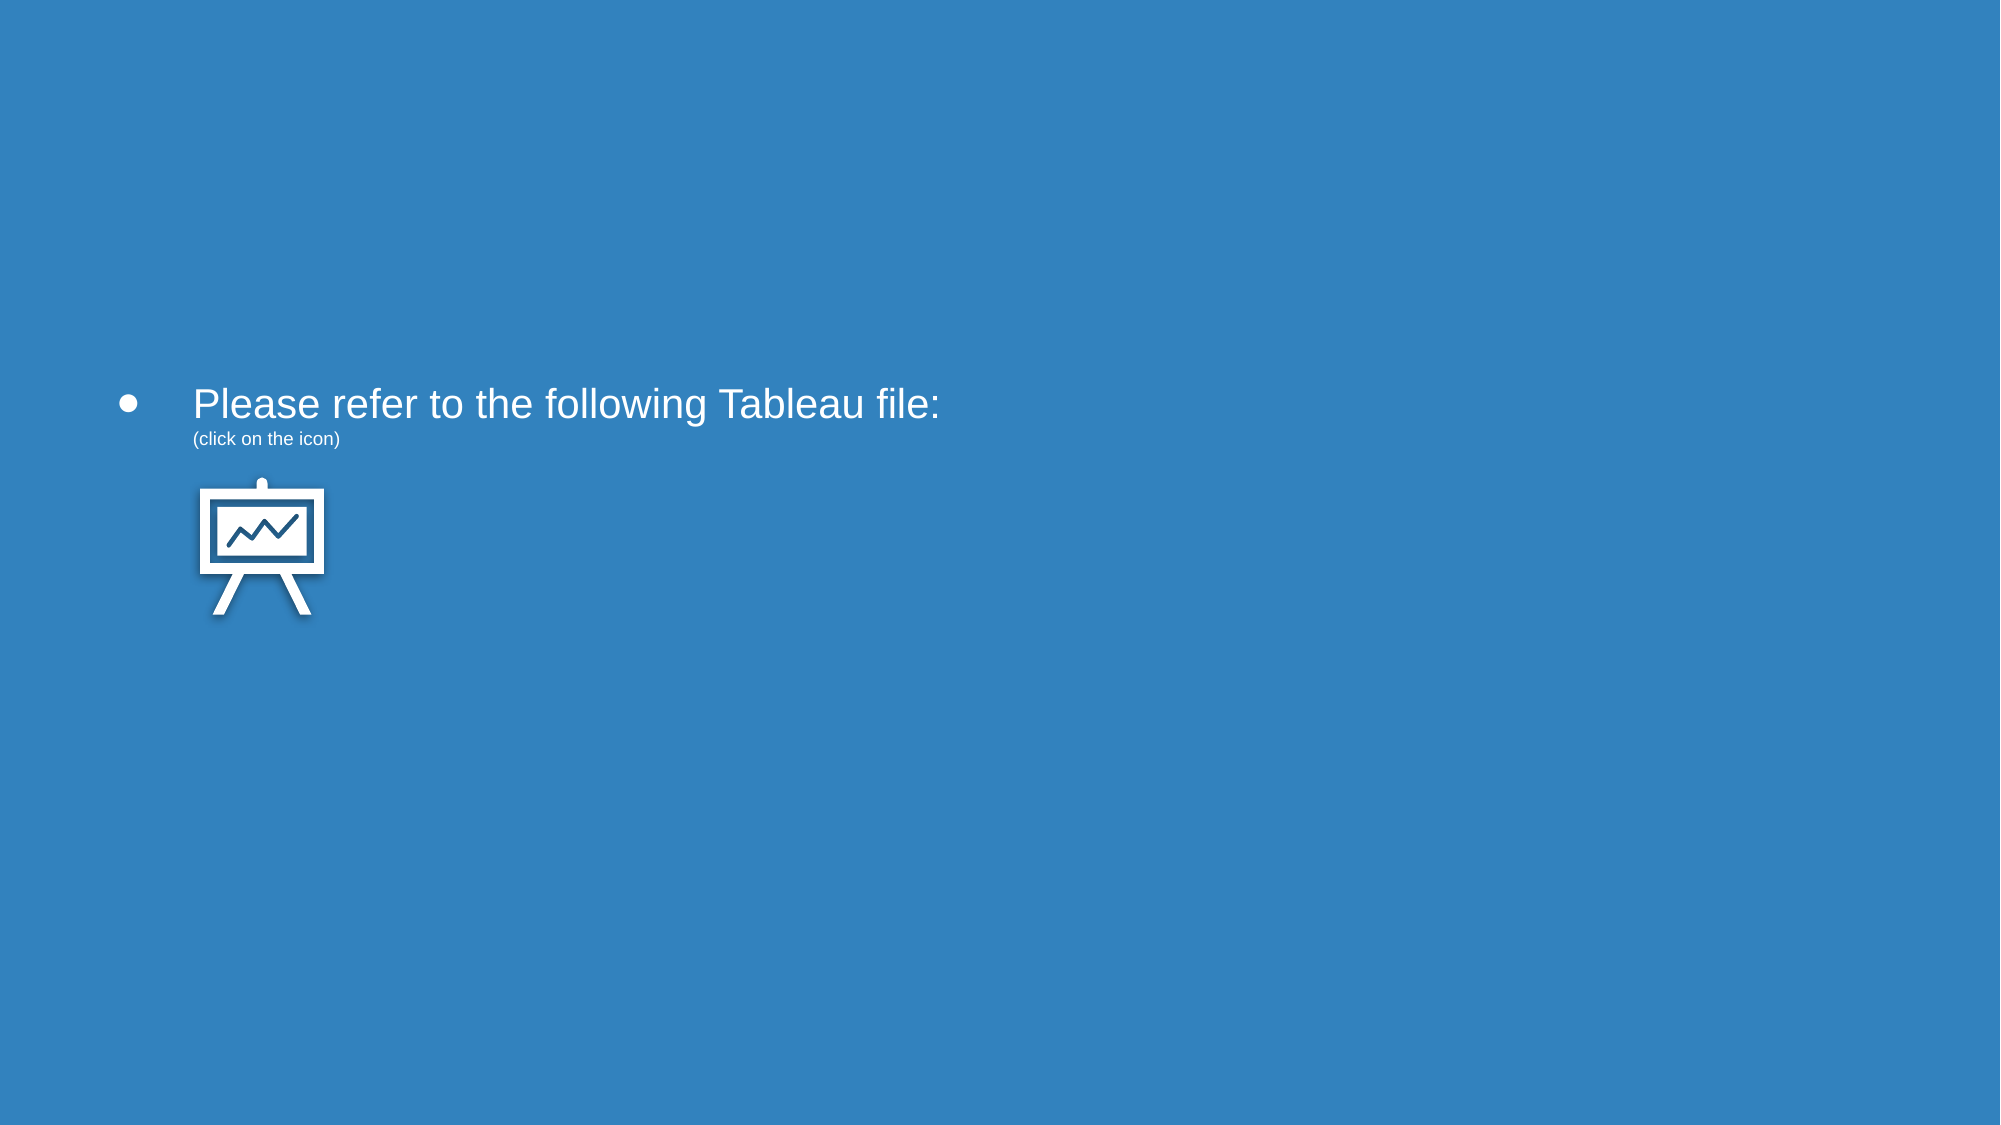

Please refer to the following Tableau file:
(click on the icon)